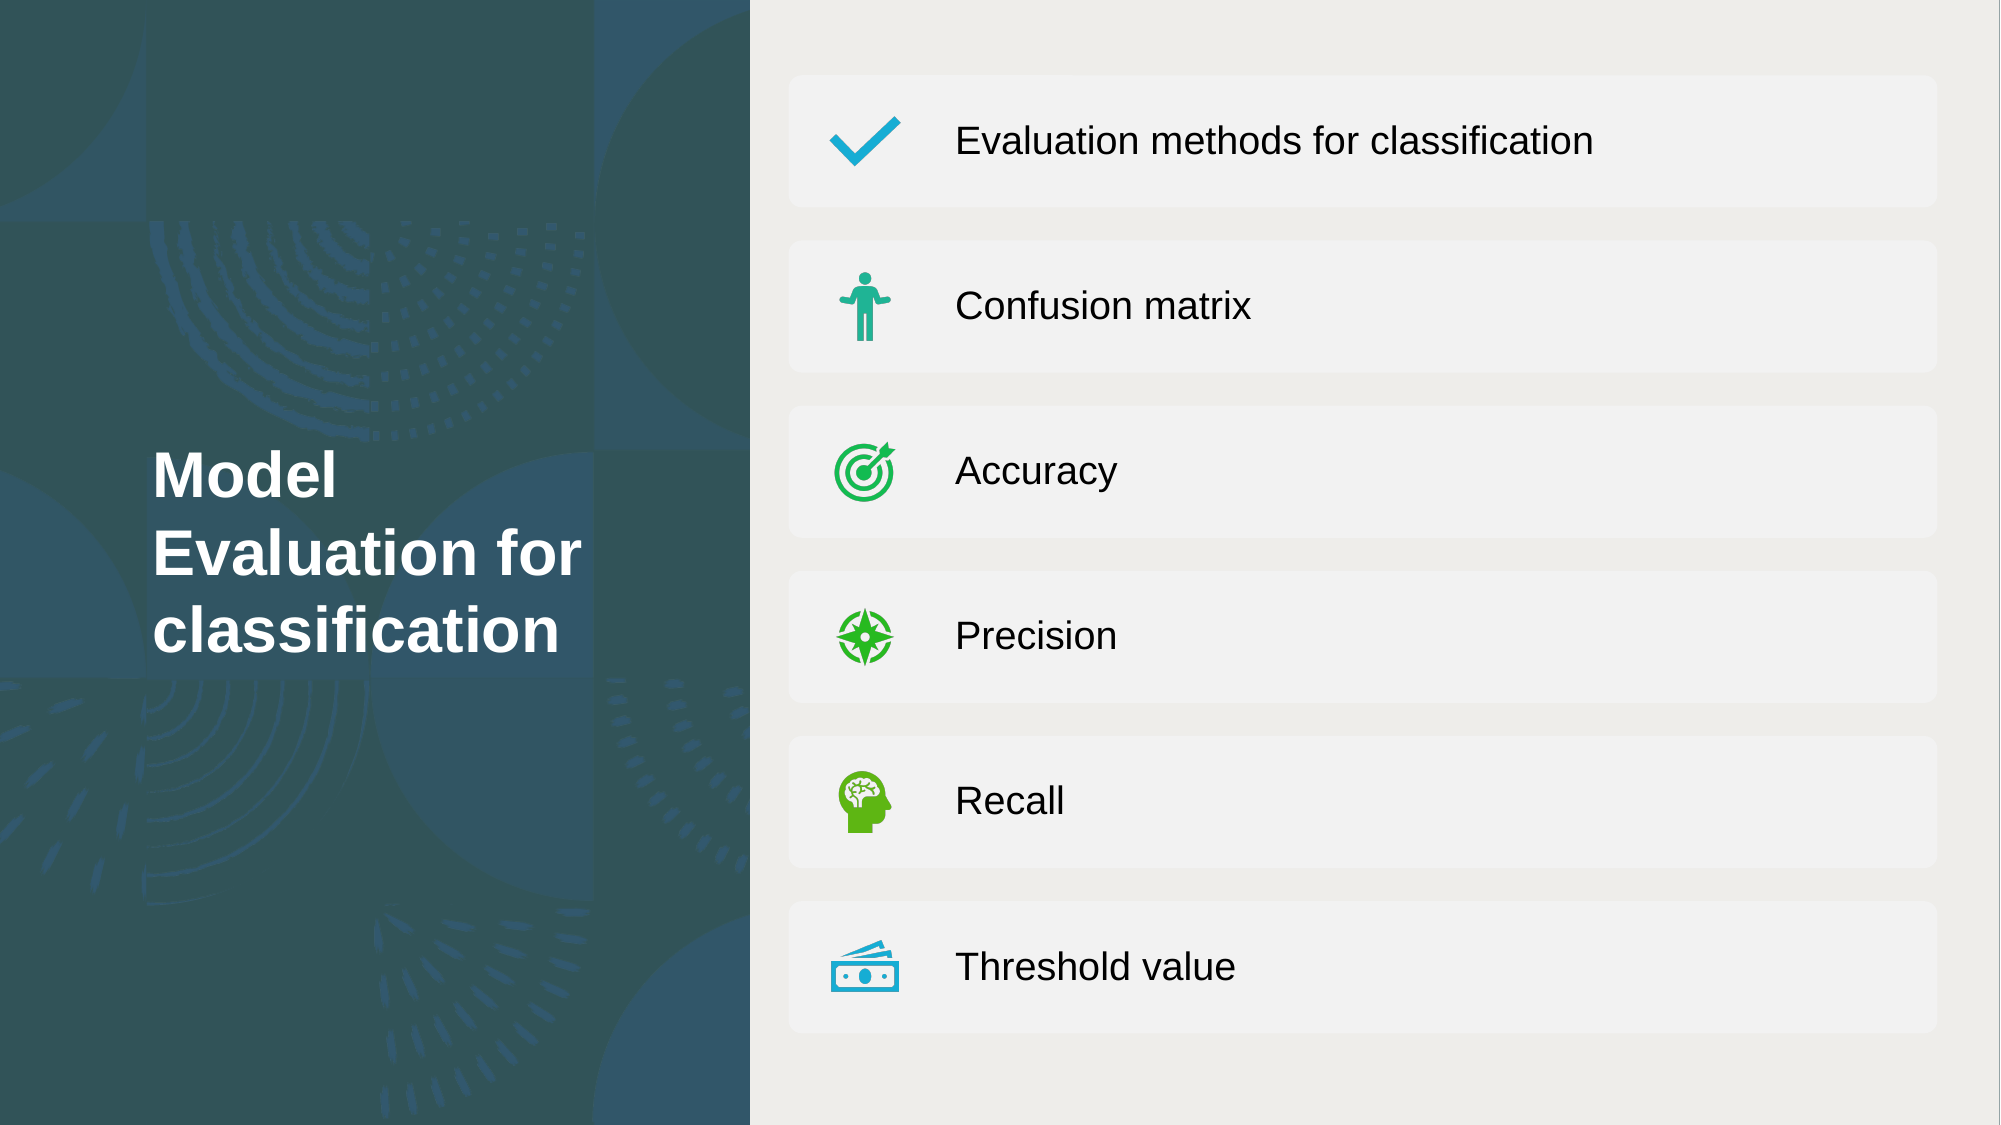

Evaluation methods for classification
Confusion matrix
Accuracy
Precision
Recall
Threshold value
# Model Evaluation for classification